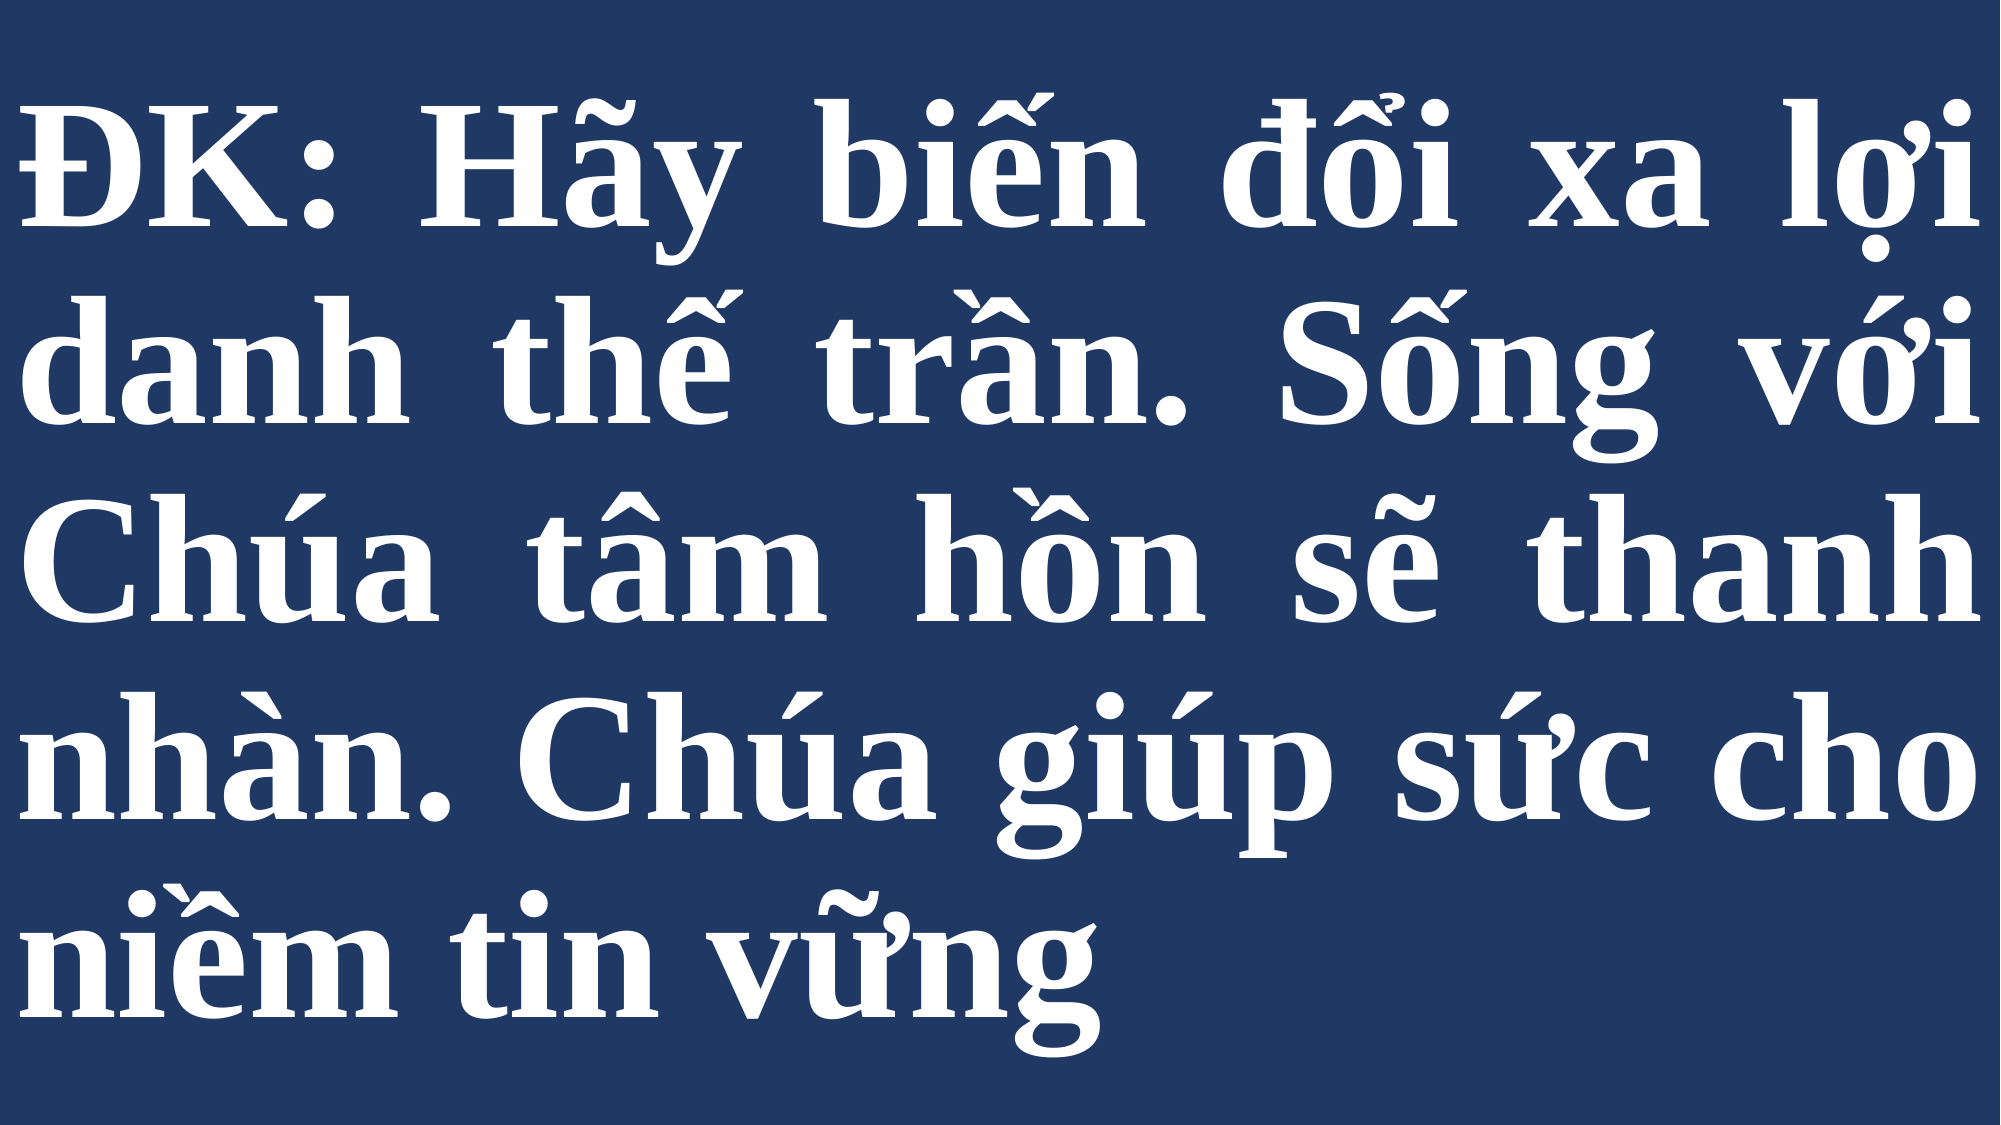

# ĐK: Hãy biến đổi xa lợi danh thế trần. Sống với Chúa tâm hồn sẽ thanh nhàn. Chúa giúp sức cho niềm tin vững